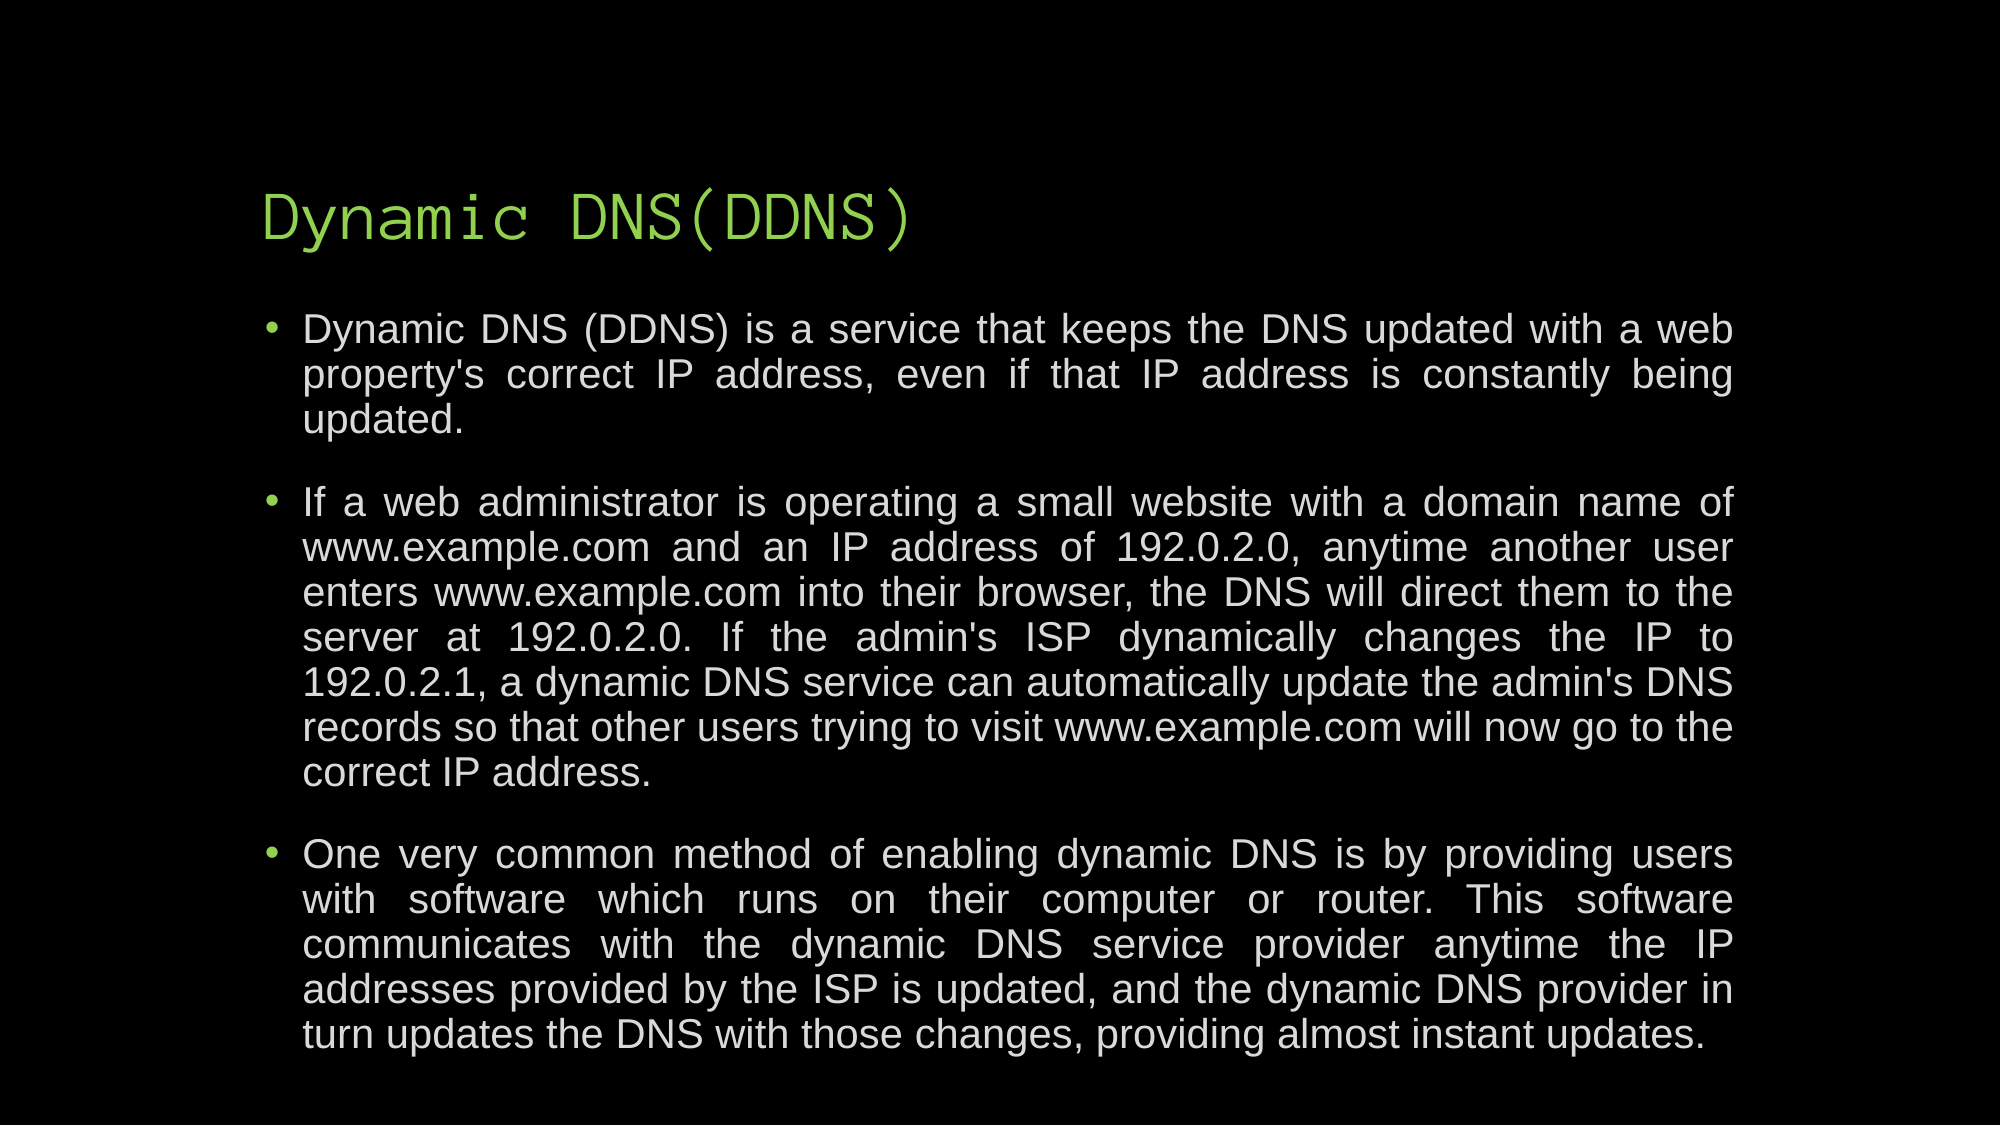

# Dynamic DNS(DDNS)
Dynamic DNS (DDNS) is a service that keeps the DNS updated with a web property's correct IP address, even if that IP address is constantly being updated.
If a web administrator is operating a small website with a domain name of www.example.com and an IP address of 192.0.2.0, anytime another user enters www.example.com into their browser, the DNS will direct them to the server at 192.0.2.0. If the admin's ISP dynamically changes the IP to 192.0.2.1, a dynamic DNS service can automatically update the admin's DNS records so that other users trying to visit www.example.com will now go to the correct IP address.
One very common method of enabling dynamic DNS is by providing users with software which runs on their computer or router. This software communicates with the dynamic DNS service provider anytime the IP addresses provided by the ISP is updated, and the dynamic DNS provider in turn updates the DNS with those changes, providing almost instant updates.